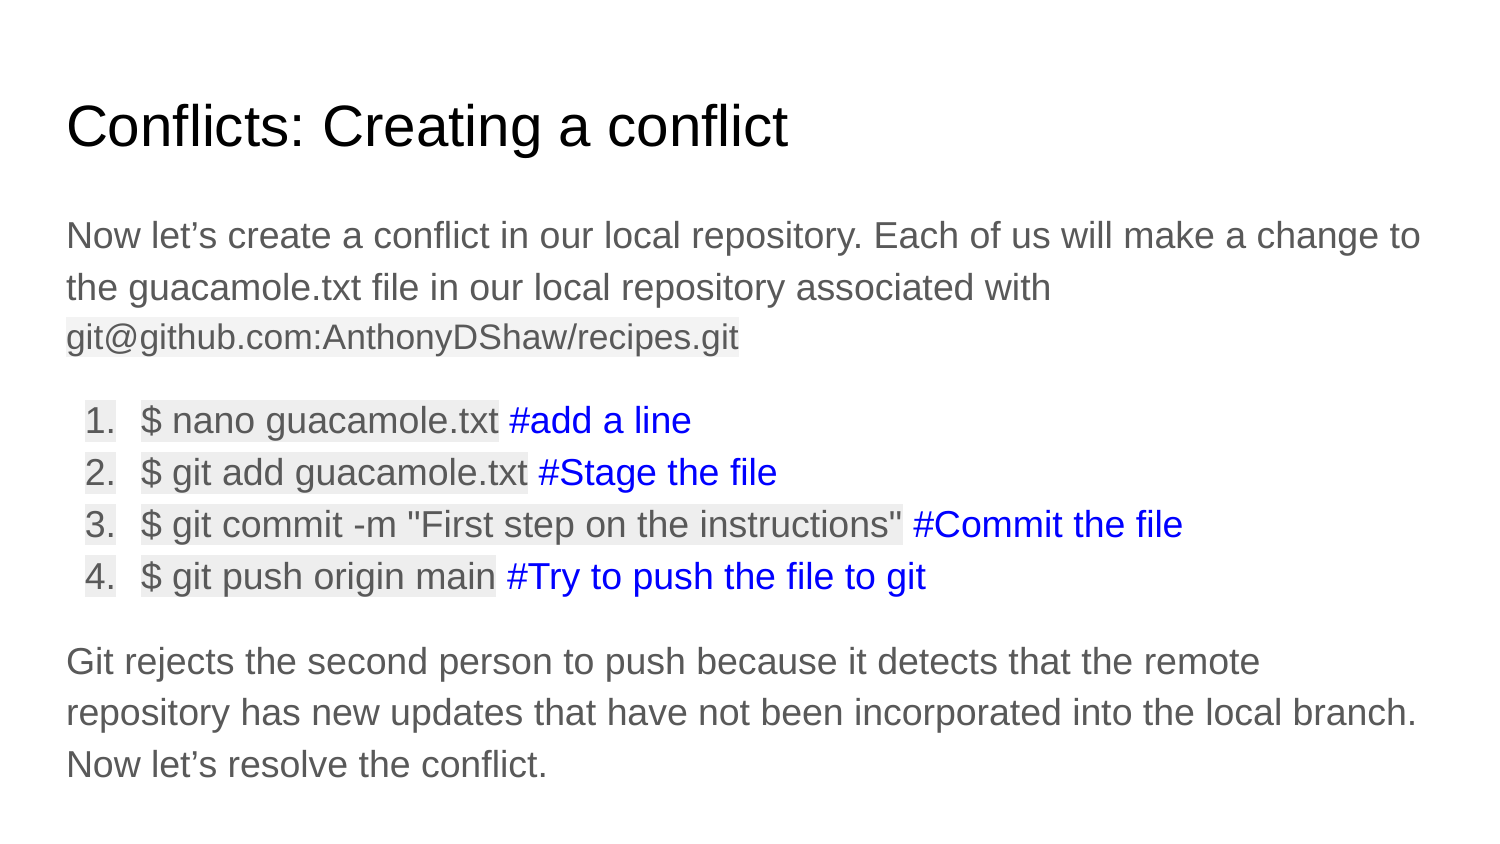

# Conflicts: Creating a conflict

Now let’s create a conflict in our local repository. Each of us will make a change to the guacamole.txt file in our local repository associated with git@github.com:AnthonyDShaw/recipes.git
$ nano guacamole.txt #add a line
$ git add guacamole.txt #Stage the file
$ git commit -m "First step on the instructions" #Commit the file
$ git push origin main #Try to push the file to git
Git rejects the second person to push because it detects that the remote repository has new updates that have not been incorporated into the local branch. Now let’s resolve the conflict.